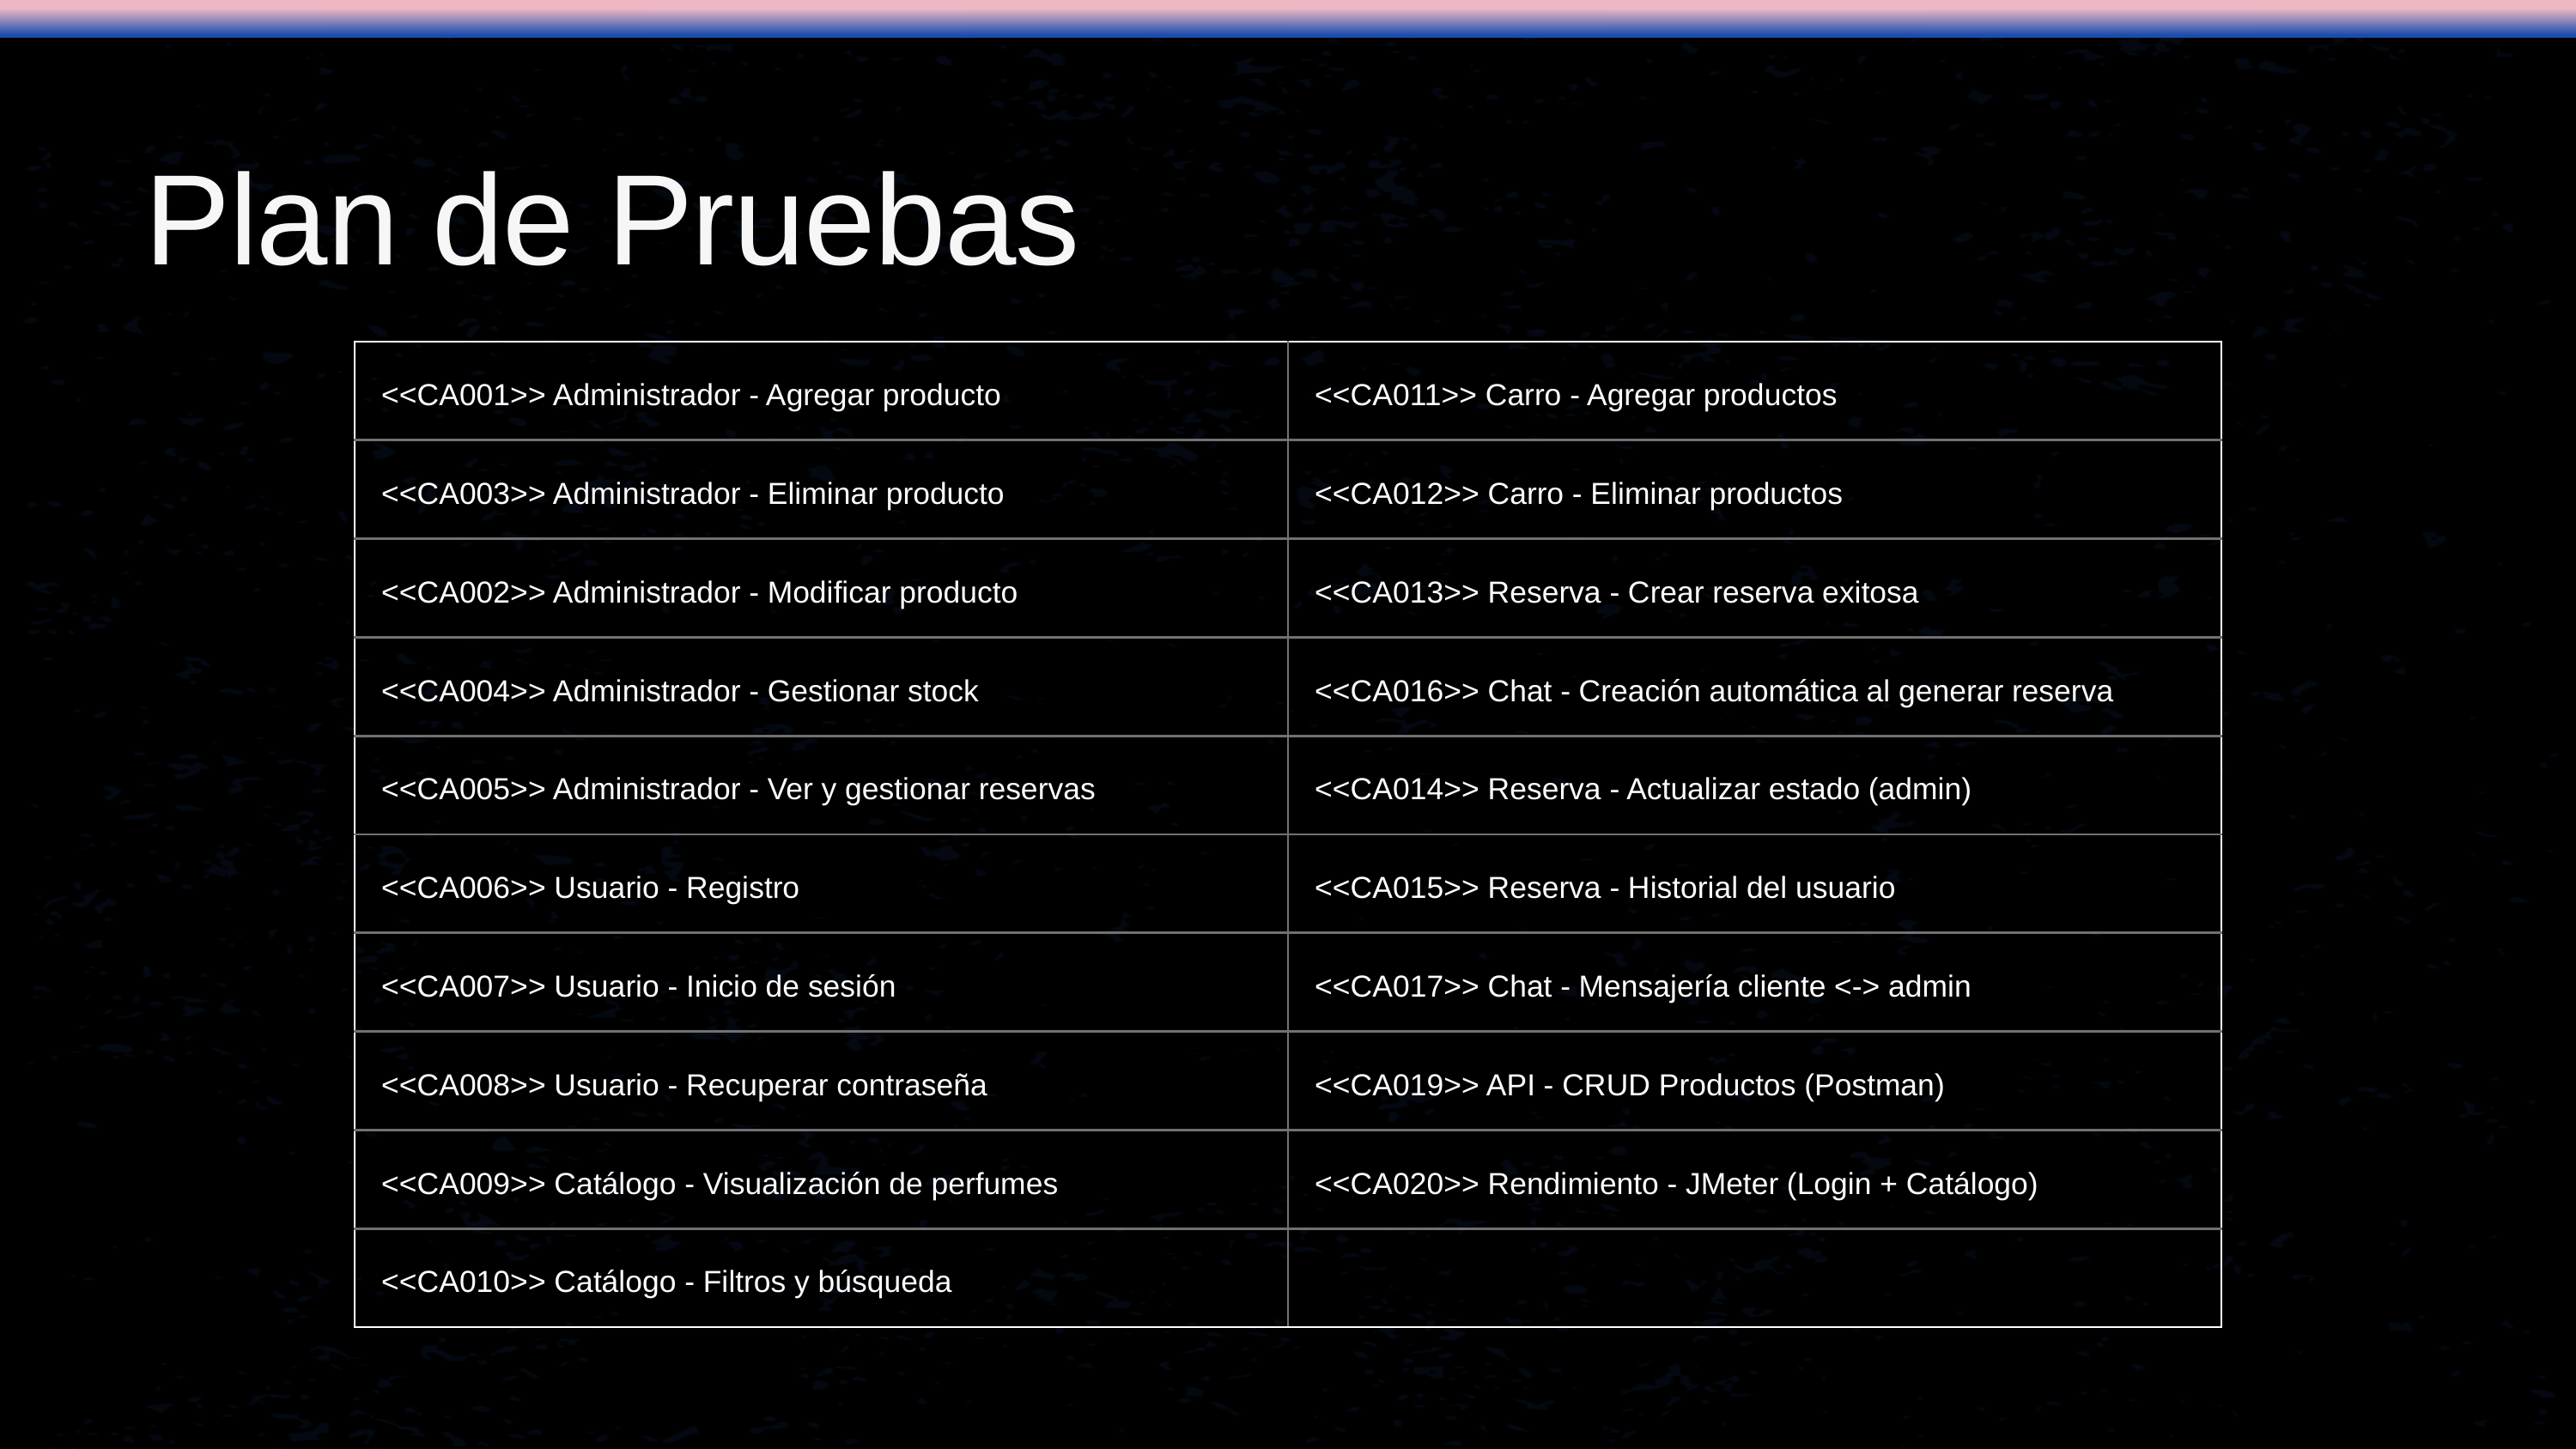

Plan de Pruebas
| <<CA001>> Administrador - Agregar producto | <<CA001>> Administrador - Agregar producto | <<CA011>> Carro - Agregar productos |
| --- | --- | --- |
| <<CA003>> Administrador - Eliminar producto | <<CA003>> Administrador - Eliminar producto | <<CA012>> Carro - Eliminar productos |
| <<CA002>> Administrador - Modificar producto | <<CA002>> Administrador - Modificar producto | <<CA013>> Reserva - Crear reserva exitosa |
| <<CA004>> Administrador - Gestionar stock | <<CA004>> Administrador - Gestionar stock | <<CA016>> Chat - Creación automática al generar reserva |
| <<CA005>> Administrador - Ver y gestionar reservas | <<CA005>> Administrador - Ver y gestionar reservas | <<CA014>> Reserva - Actualizar estado (admin) |
| <<CA006>> Usuario - Registro | <<CA006>> Usuario - Registro | <<CA015>> Reserva - Historial del usuario |
| <<CA007>> Usuario - Inicio de sesión | <<CA007>> Usuario - Inicio de sesión | <<CA017>> Chat - Mensajería cliente <-> admin |
| <<CA008>> Usuario - Recuperar contraseña | <<CA008>> Usuario - Recuperar contraseña | <<CA019>> API - CRUD Productos (Postman) |
| <<CA009>> Catálogo - Visualización de perfumes | <<CA009>> Catálogo - Visualización de perfumes | <<CA020>> Rendimiento - JMeter (Login + Catálogo) |
| <<CA010>> Catálogo - Filtros y búsqueda | <<CA010>> Catálogo - Filtros y búsqueda |  |